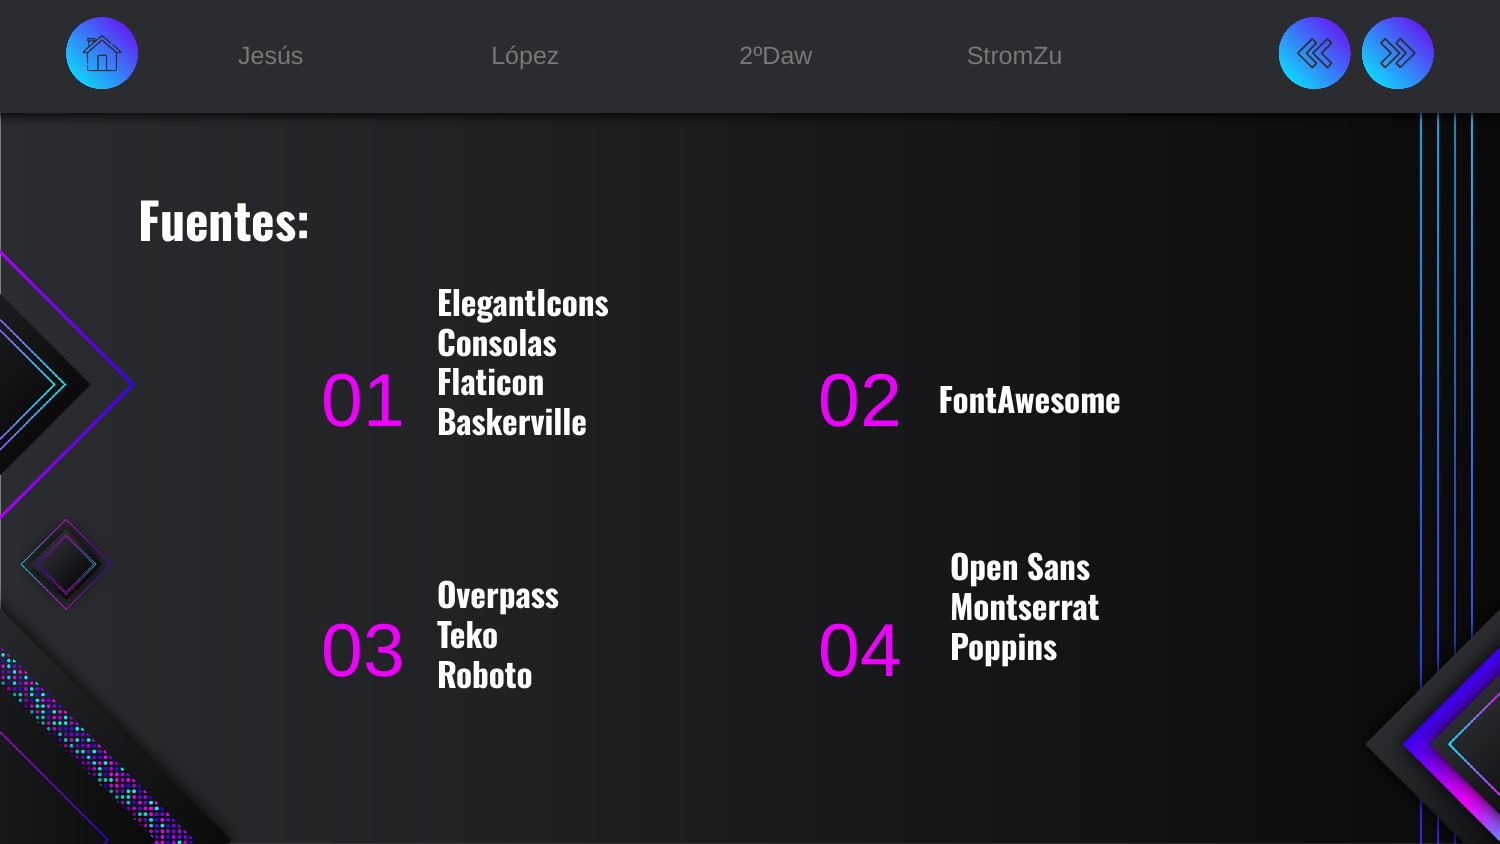

Project Schedule
Jesús
Project Timeline
López
Status Report
2ºDaw
Upcoming Report
StromZu

# Fuentes:
01
02
FontAwesome
ElegantIcons
Consolas
Flaticon
Baskerville
03
04
Open Sans
Montserrat
Poppins
Overpass
Teko
Roboto